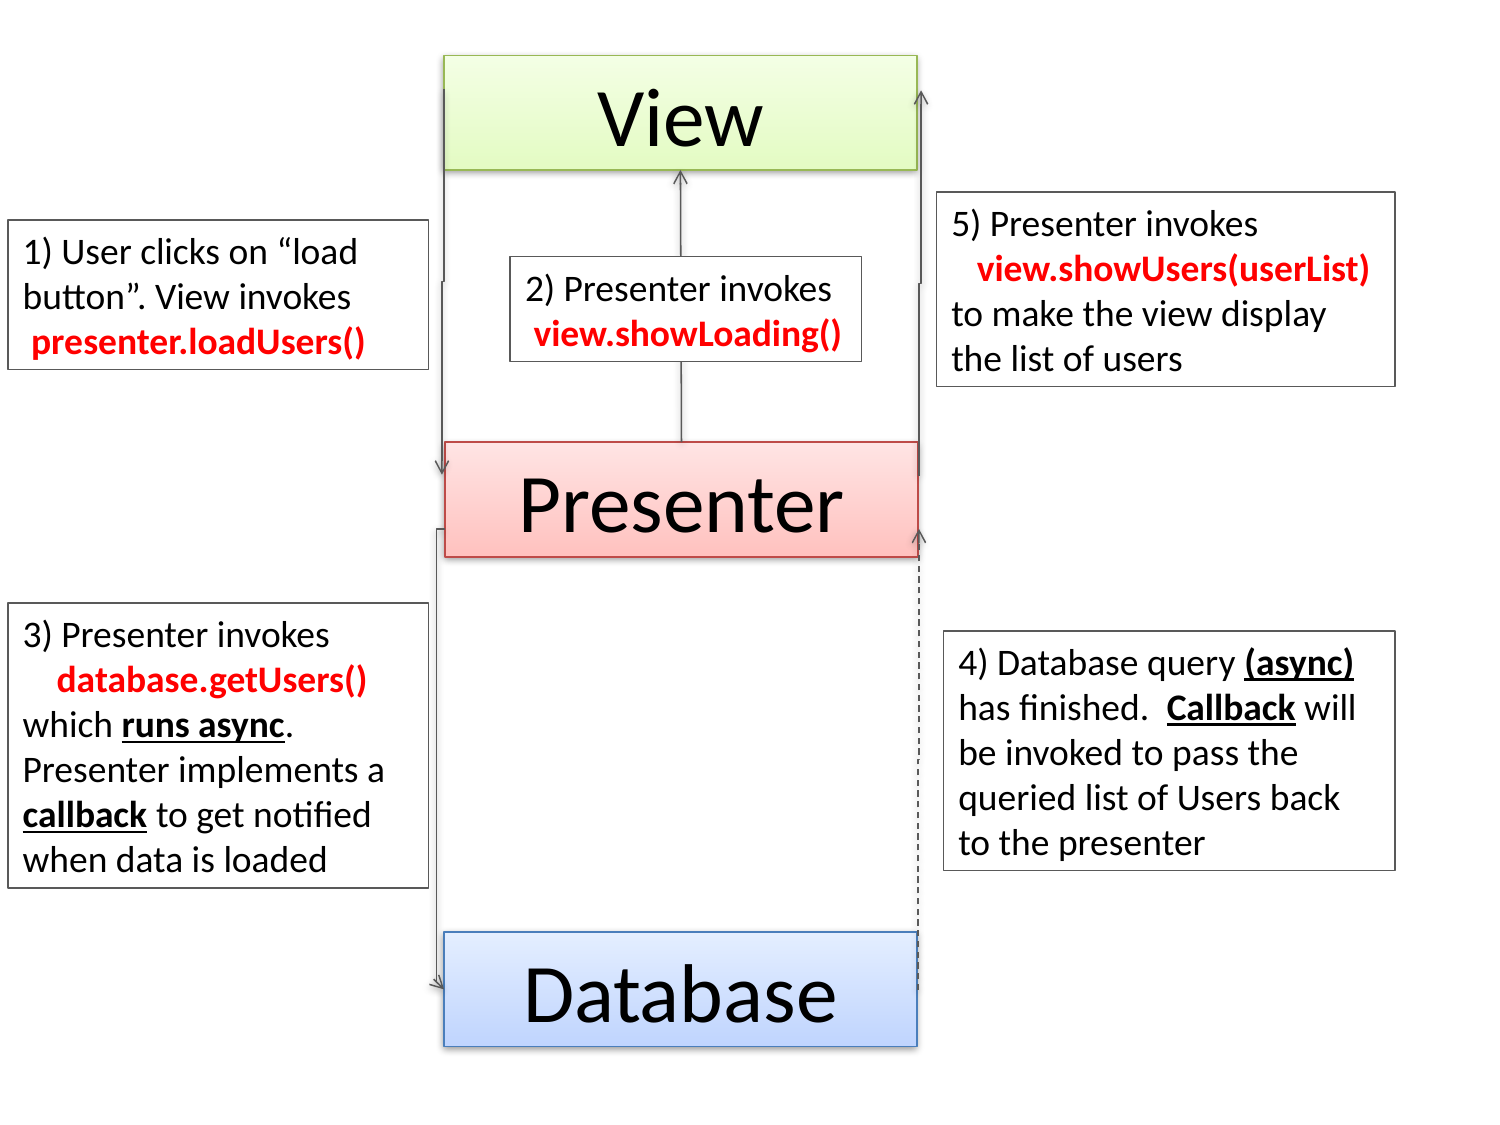

View
5) Presenter invokes
   view.showUsers(userList)
to make the view display the list of users
1) User clicks on “load button”. View invokes
 presenter.loadUsers()
2) Presenter invokes
 view.showLoading()
Presenter
3) Presenter invokes
    database.getUsers()
which runs async. Presenter implements a callback to get notified when data is loaded
4) Database query (async) has finished.  Callback will be invoked to pass the queried list of Users back to the presenter
Database